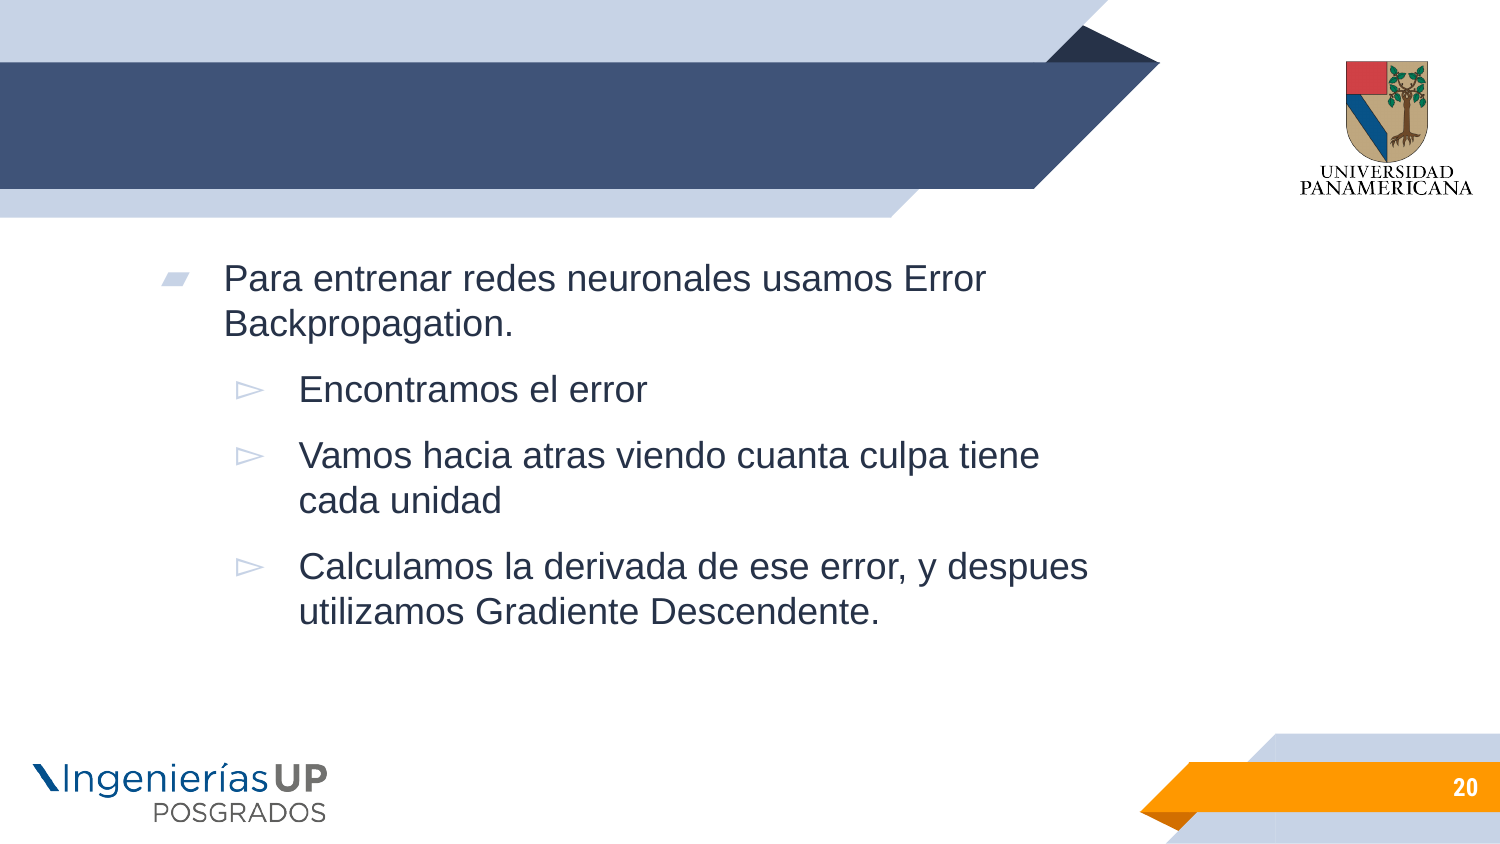

#
Para entrenar redes neuronales usamos Error Backpropagation.
Encontramos el error
Vamos hacia atras viendo cuanta culpa tiene cada unidad
Calculamos la derivada de ese error, y despues utilizamos Gradiente Descendente.

20